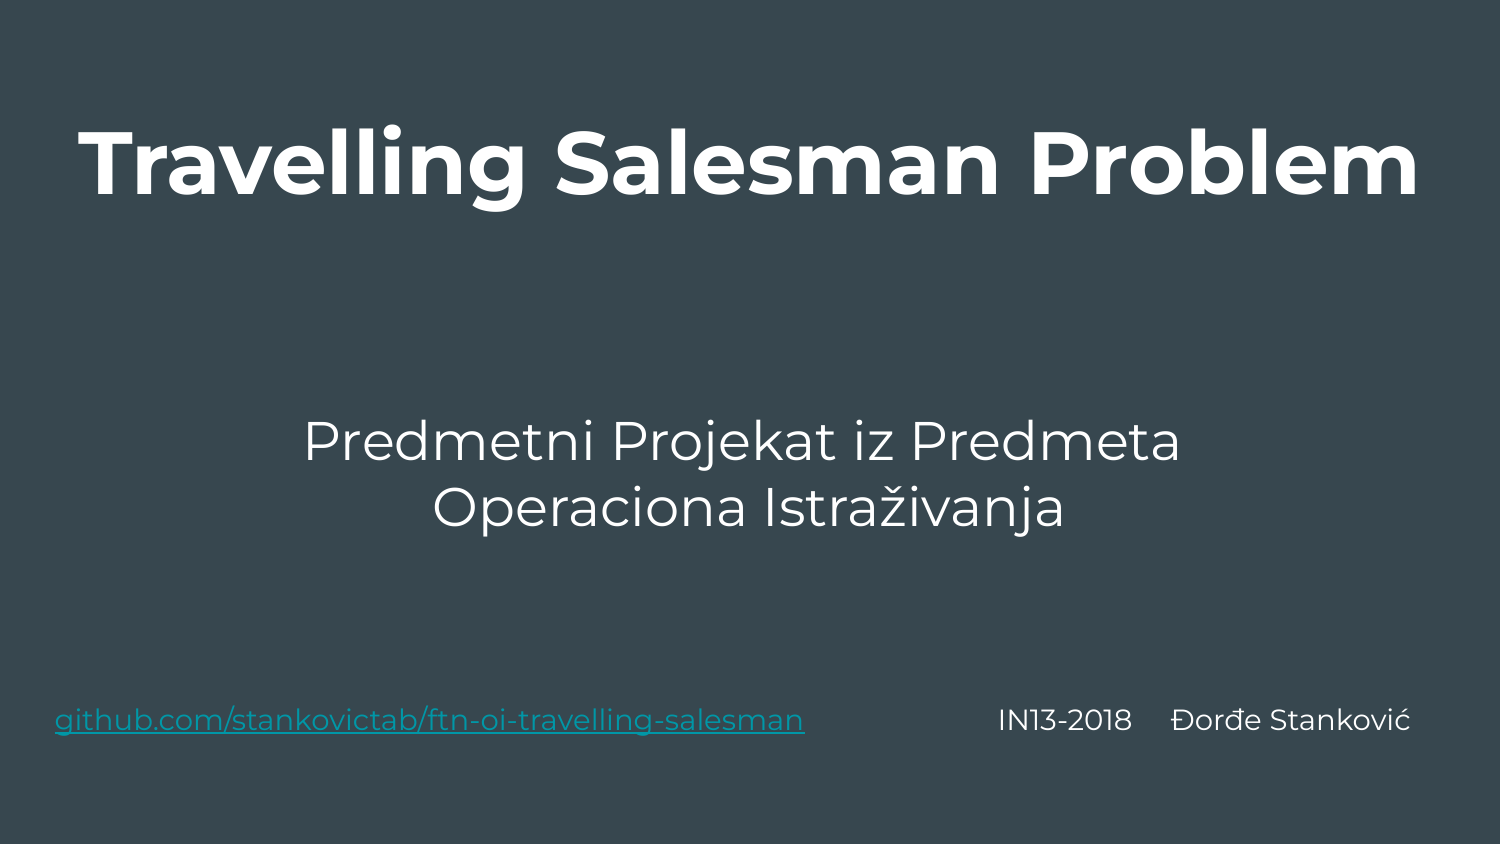

Travelling Salesman Problem
Predmetni Projekat iz Predmeta
Operaciona Istraživanja
github.com/stankovictab/ftn-oi-travelling-salesman
IN13-2018	   Đorđe Stanković